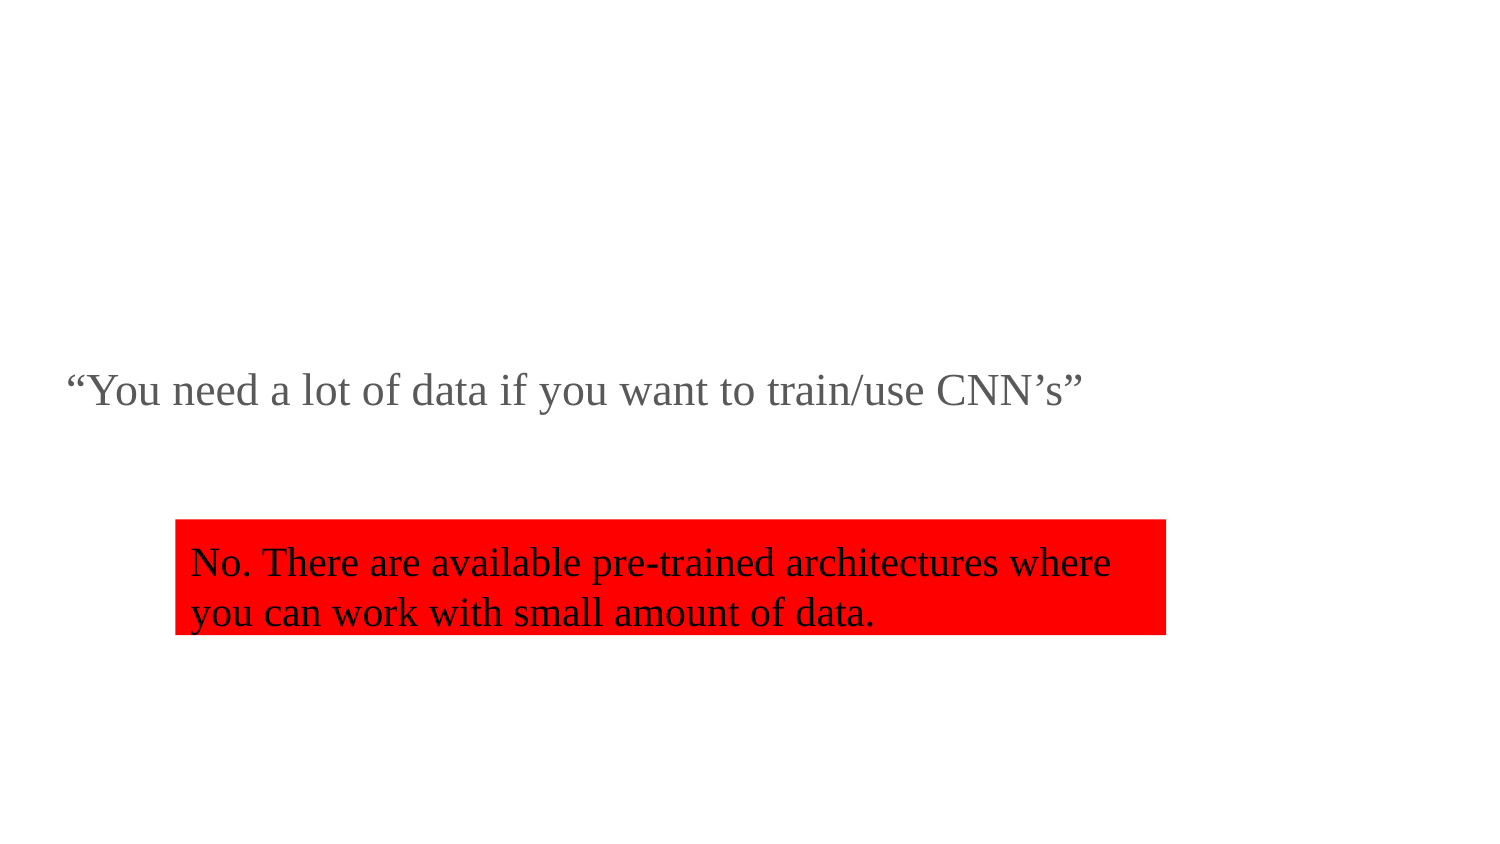

“You need a lot of data if you want to train/use CNN’s”
No. There are available pre-trained architectures where you can work with small amount of data.